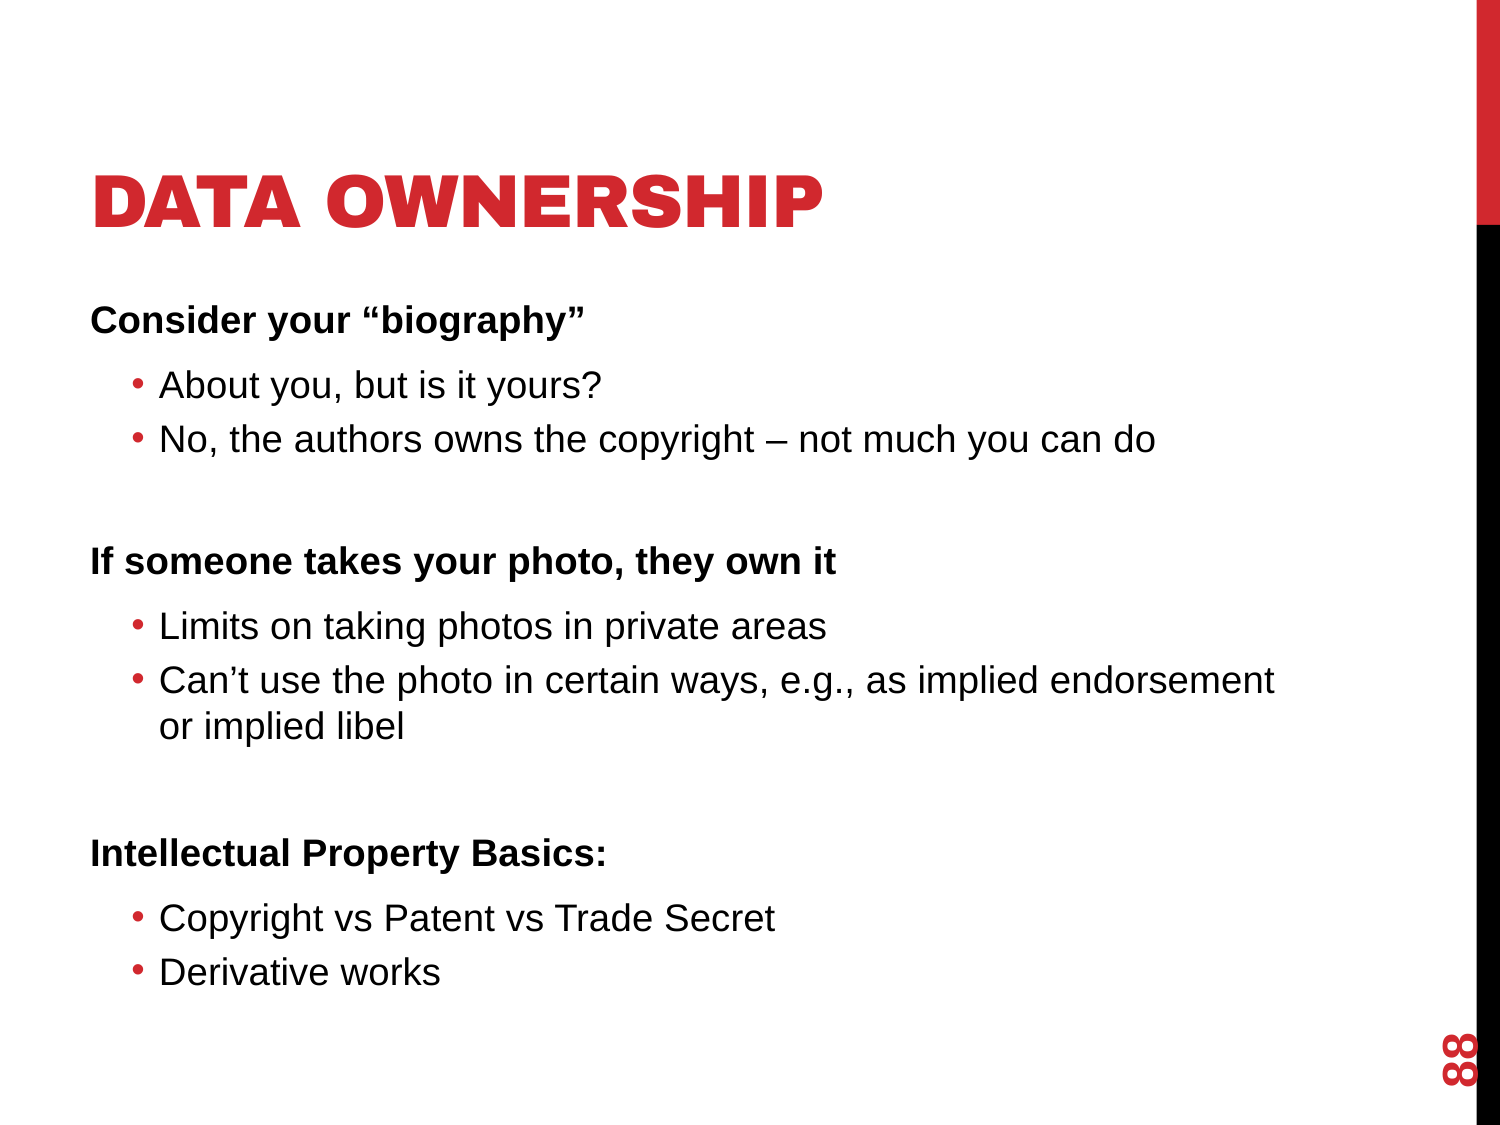

# Data ownership
Consider your “biography”
About you, but is it yours?
No, the authors owns the copyright – not much you can do

If someone takes your photo, they own it
Limits on taking photos in private areas
Can’t use the photo in certain ways, e.g., as implied endorsement or implied libel

Intellectual Property Basics:
Copyright vs Patent vs Trade Secret
Derivative works
88